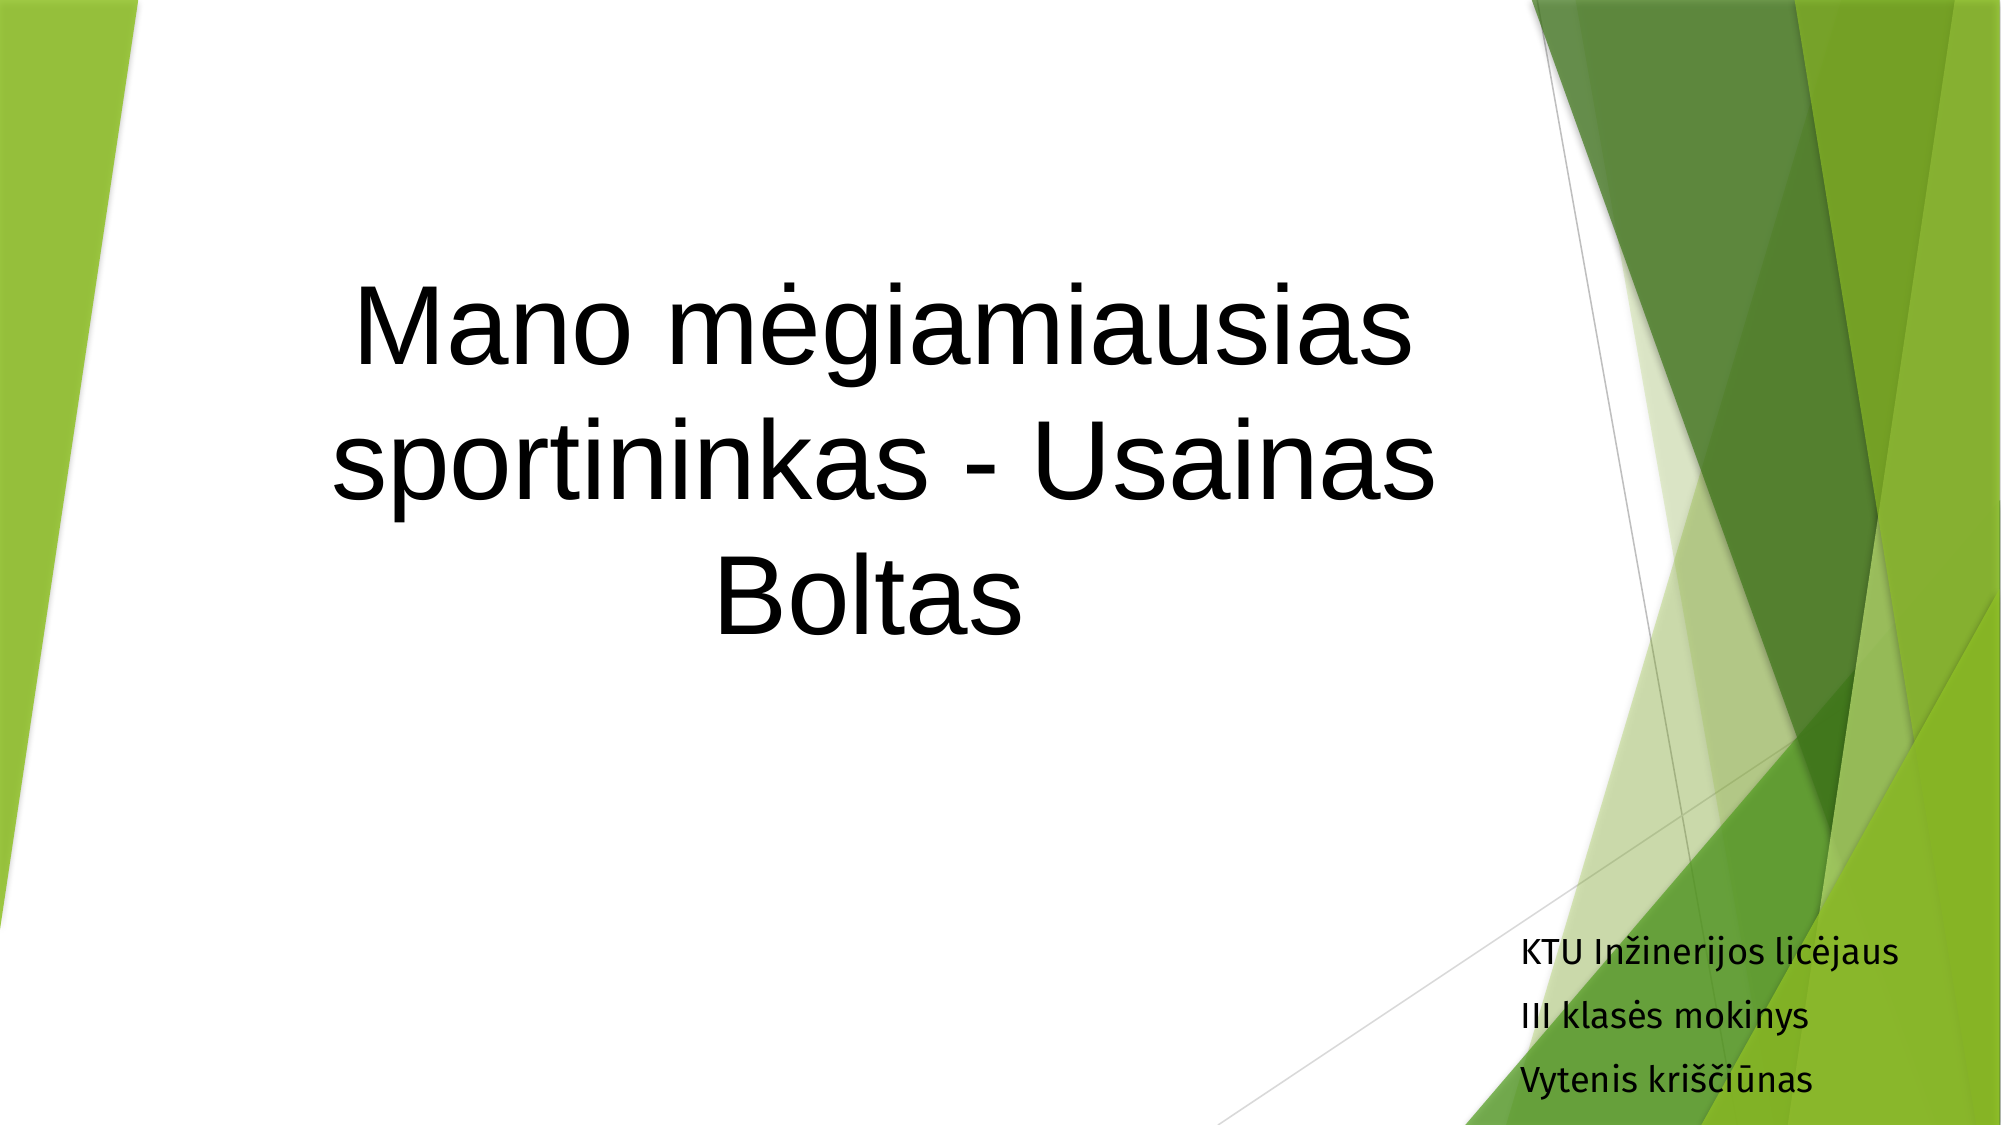

# Mano mėgiamiausias sportininkas - Usainas Boltas
KTU Inžinerijos licėjaus
III klasės mokinys
Vytenis kriščiūnas